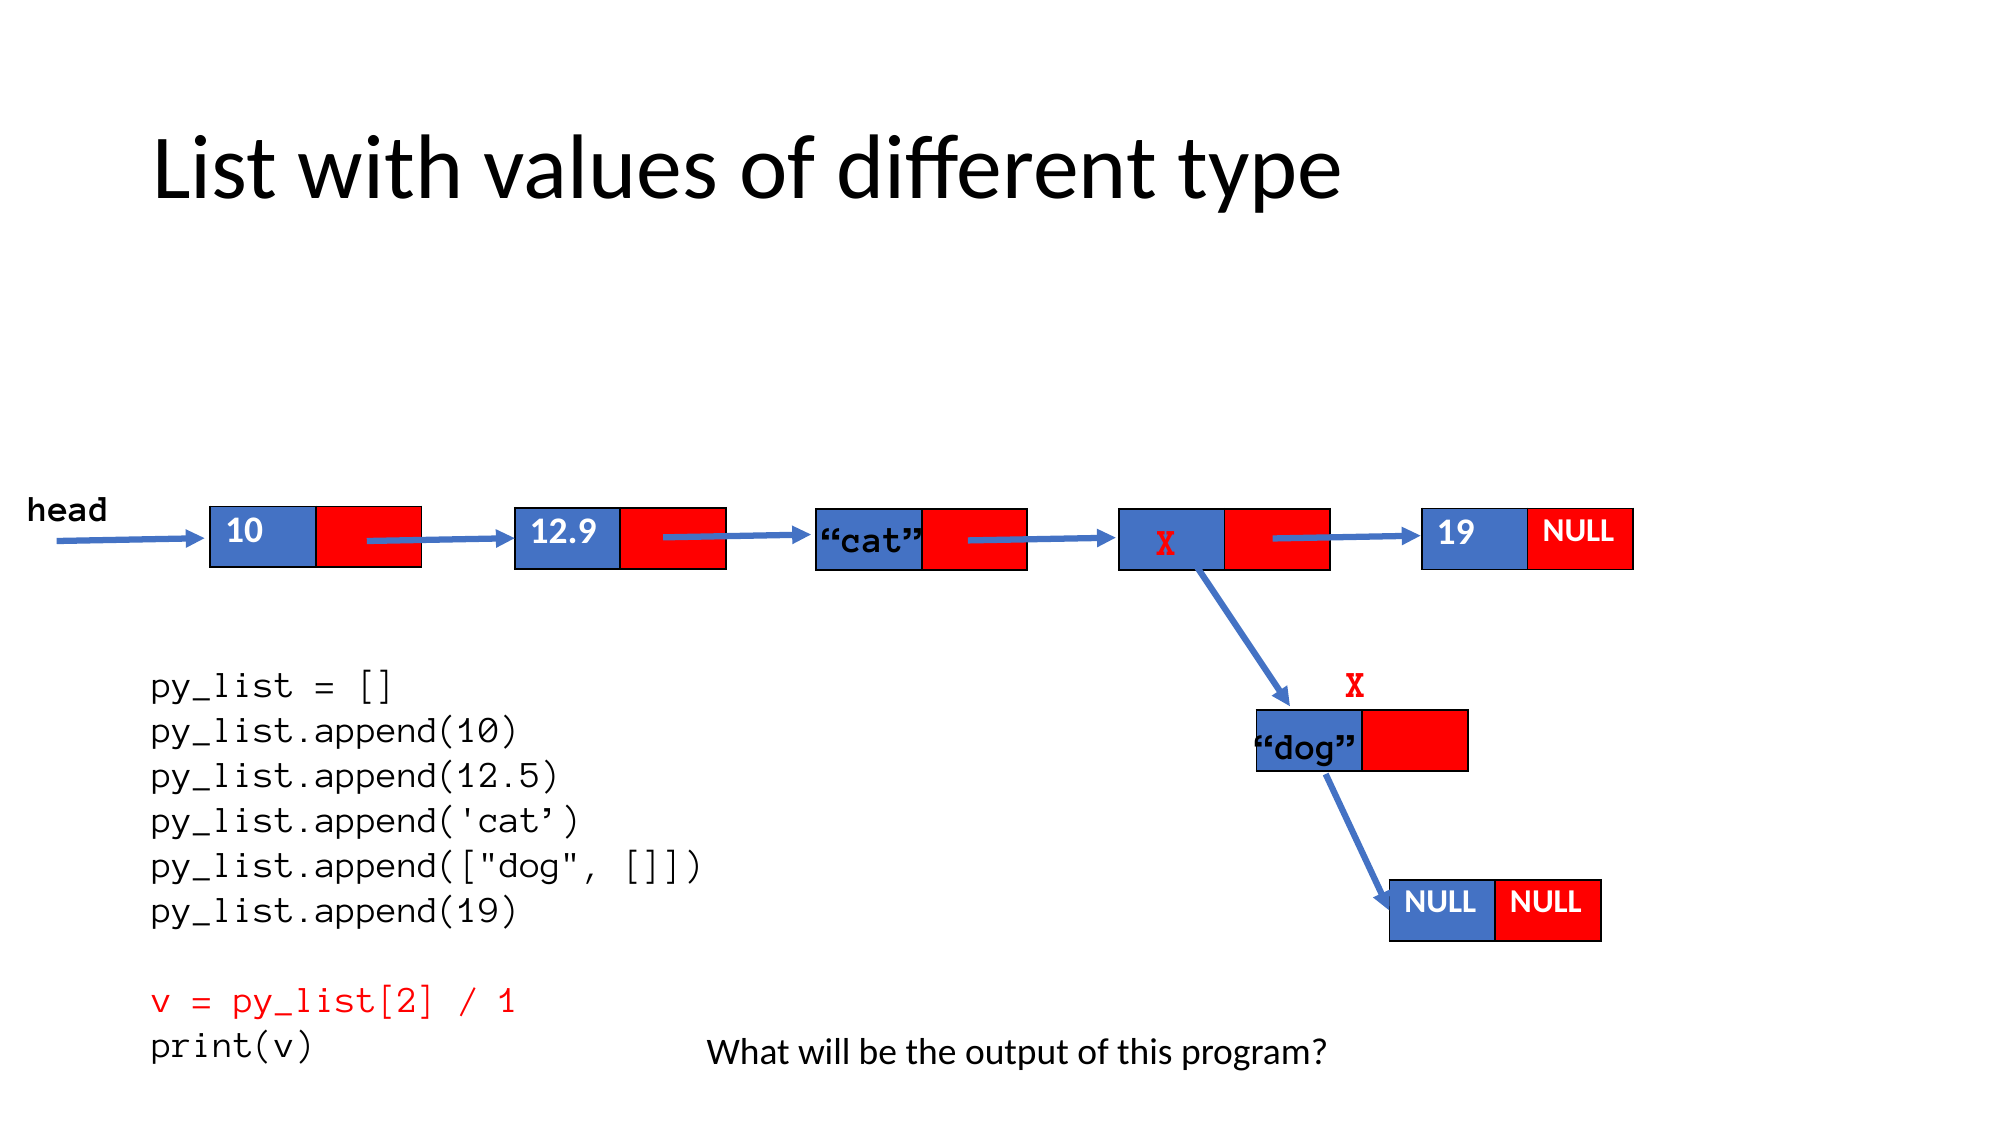

# List with values of different type
head
| 10 |  |
| --- | --- |
“cat”
| 12.9 |  |
| --- | --- |
| 19 | NULL |
| --- | --- |
|  |  |
| --- | --- |
|  |  |
| --- | --- |
X
py_list = []
py_list.append(10)
py_list.append(12.5)
py_list.append('cat’)
py_list.append(["dog", []])
py_list.append(19)

v = py_list[2] / 1
print(v)
X
|  |  |
| --- | --- |
“dog”
| NULL | NULL |
| --- | --- |
What will be the output of this program?